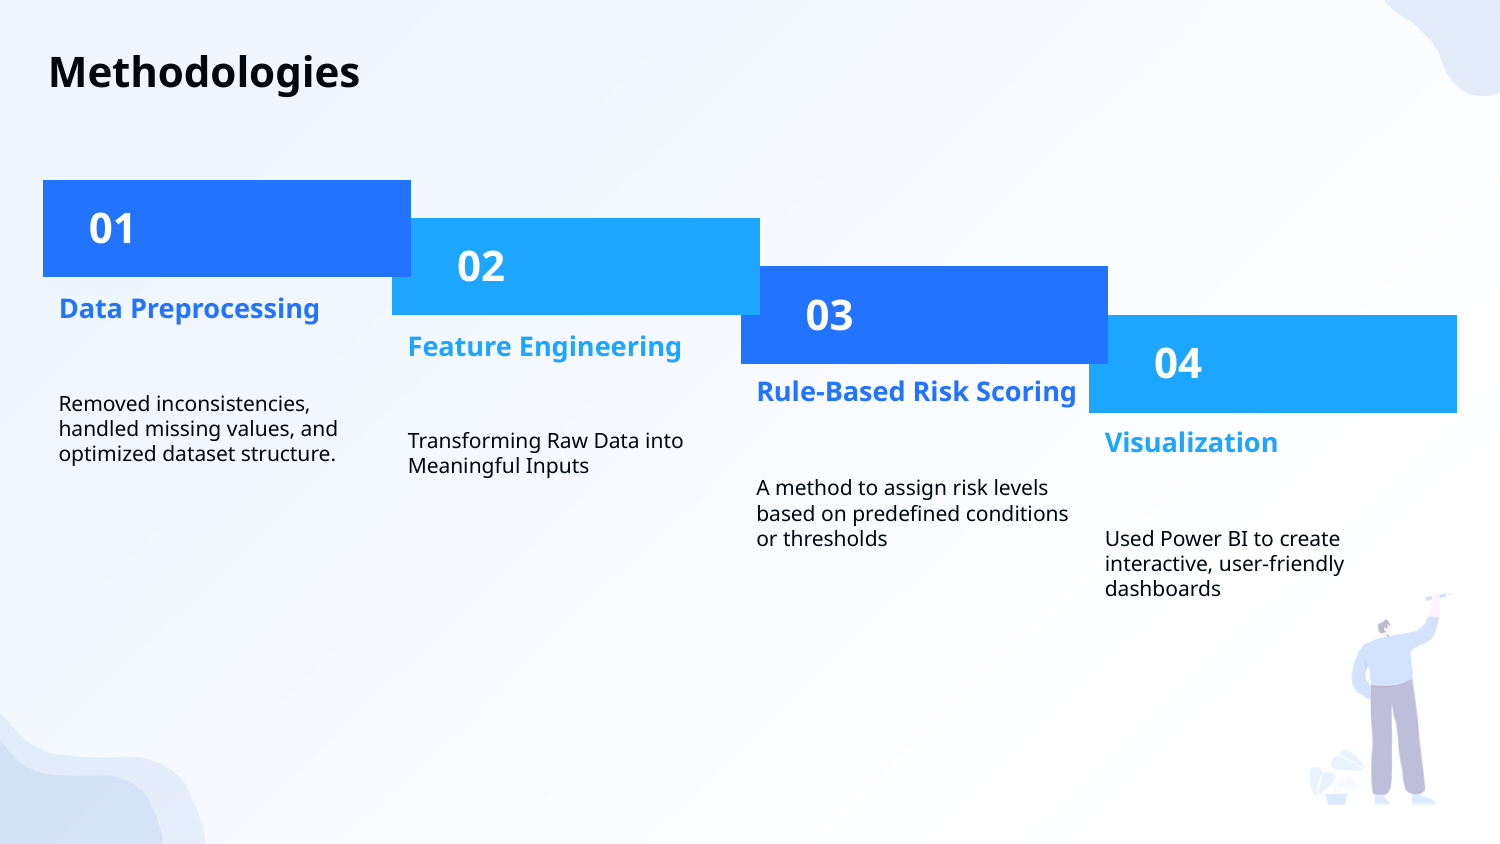

Methodologies

01

02

03
Data Preprocessing
Feature Engineering

04
Rule-Based Risk Scoring
Removed inconsistencies, handled missing values, and optimized dataset structure.
Visualization
Transforming Raw Data into Meaningful Inputs
A method to assign risk levels based on predefined conditions or thresholds
Used Power BI to create interactive, user-friendly dashboards